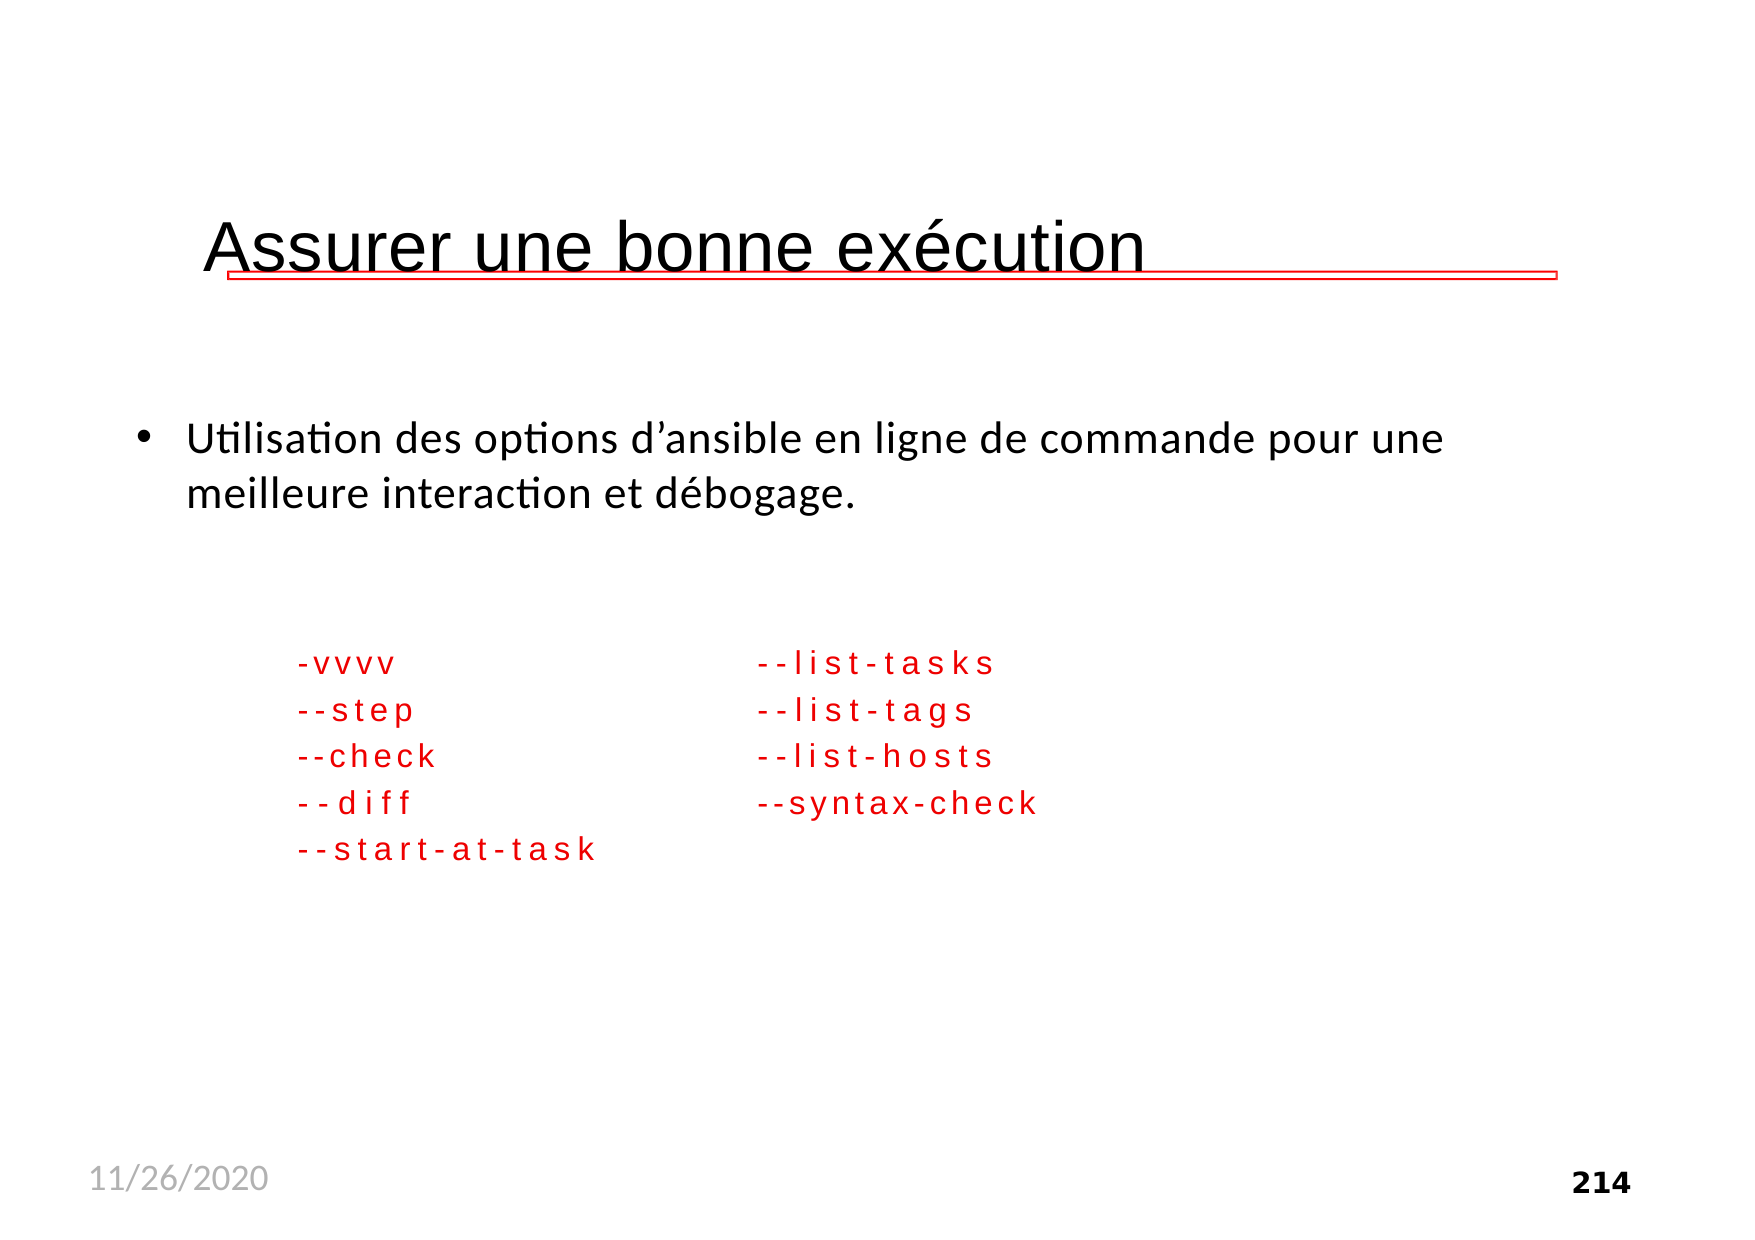

# Assurer une bonne exécution
Utilisation des options d’ansible en ligne de commande pour une meilleure interaction et débogage.
-vvvv
--step
--check
--diff
--start-at-task
--list-tasks
--list-tags
--list-hosts
--syntax-check
11/26/2020
214